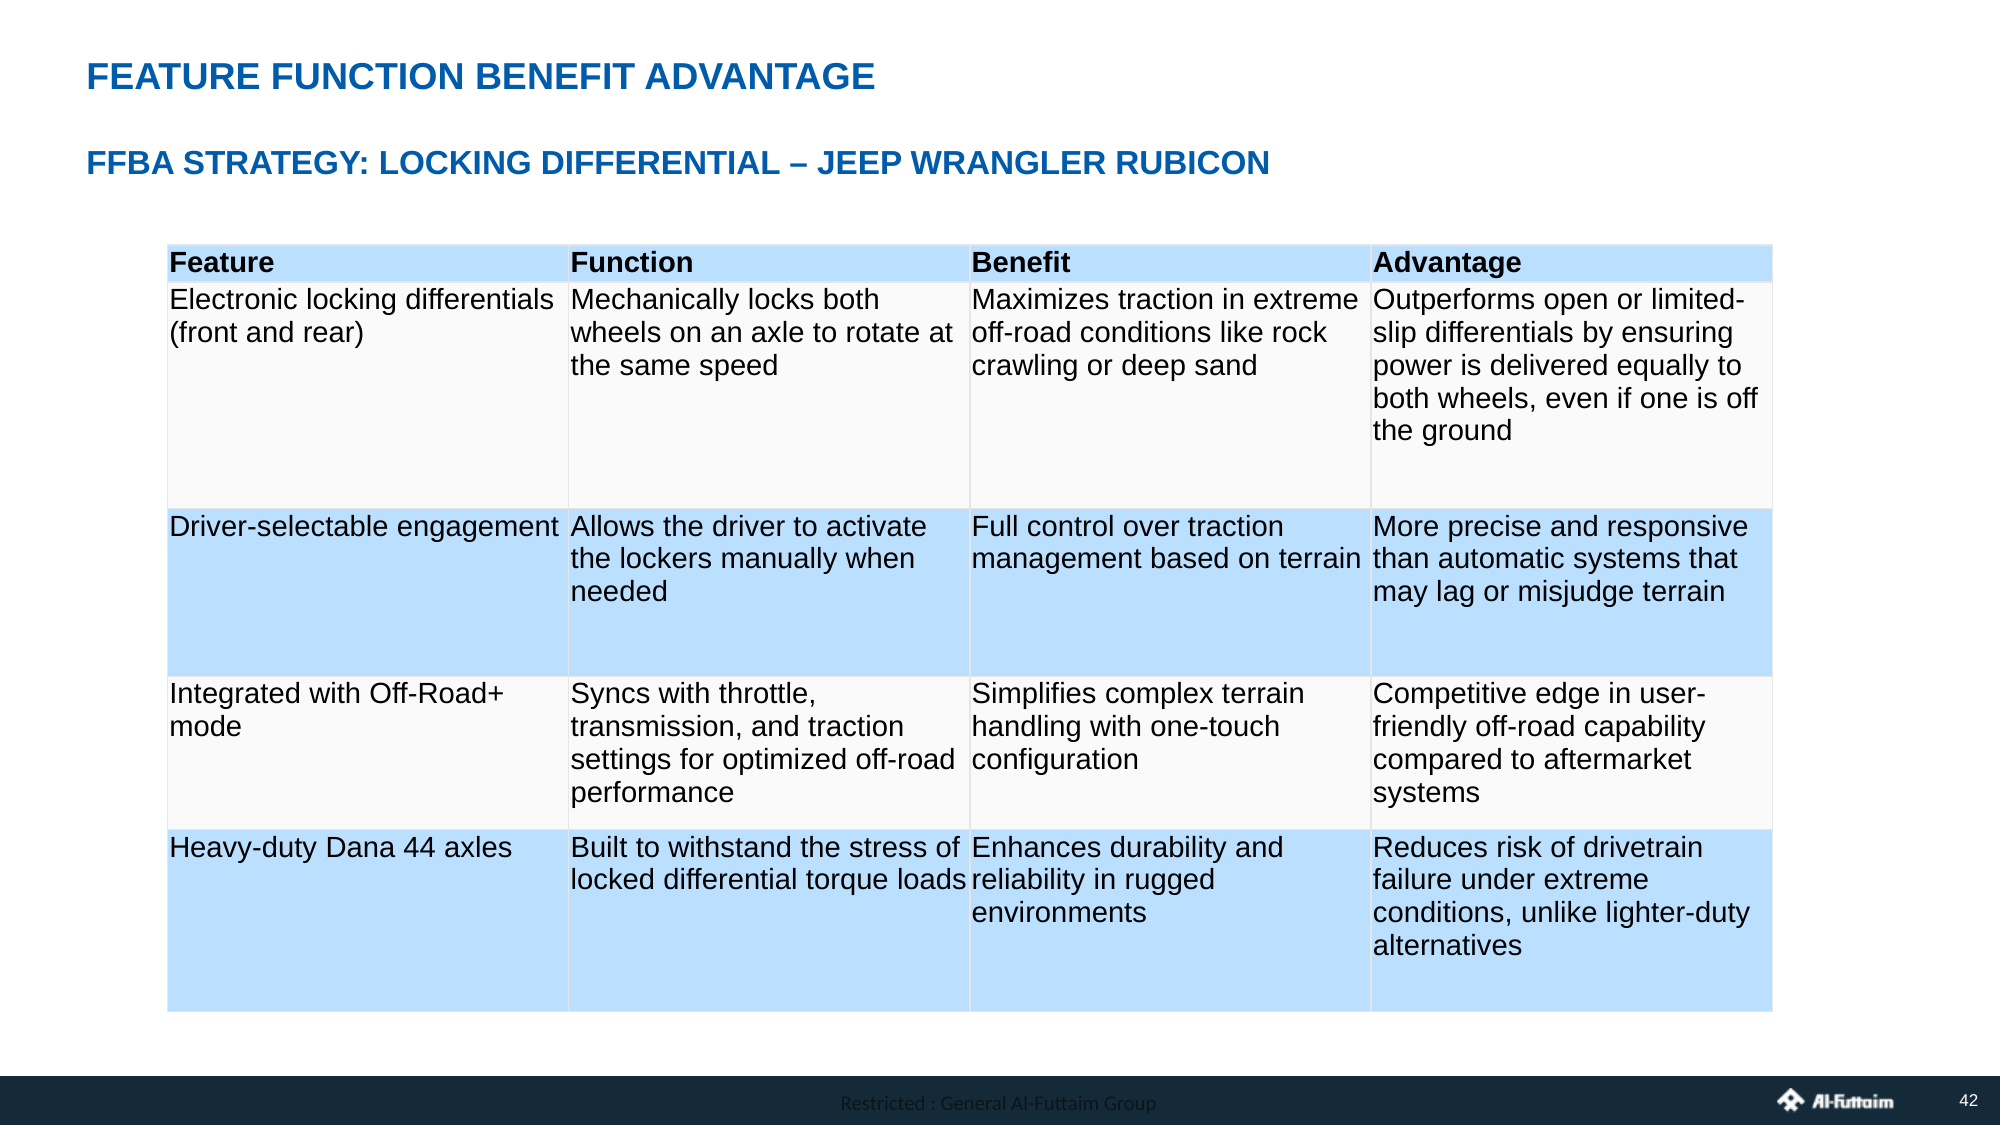

FEATURE FUNCTION BENEFIT ADVANTAGE
FFBA STRATEGY: LOCKING DIFFERENTIAL – JEEP WRANGLER RUBICON

| Feature | Function | Benefit | Advantage |
| --- | --- | --- | --- |
| Electronic locking differentials (front and rear) | Mechanically locks both wheels on an axle to rotate at the same speed | Maximizes traction in extreme off-road conditions like rock crawling or deep sand | Outperforms open or limited-slip differentials by ensuring power is delivered equally to both wheels, even if one is off the ground |
| Driver-selectable engagement | Allows the driver to activate the lockers manually when needed | Full control over traction management based on terrain | More precise and responsive than automatic systems that may lag or misjudge terrain |
| Integrated with Off-Road+ mode | Syncs with throttle, transmission, and traction settings for optimized off-road performance | Simplifies complex terrain handling with one-touch configuration | Competitive edge in user-friendly off-road capability compared to aftermarket systems |
| Heavy-duty Dana 44 axles | Built to withstand the stress of locked differential torque loads | Enhances durability and reliability in rugged environments | Reduces risk of drivetrain failure under extreme conditions, unlike lighter-duty alternatives |